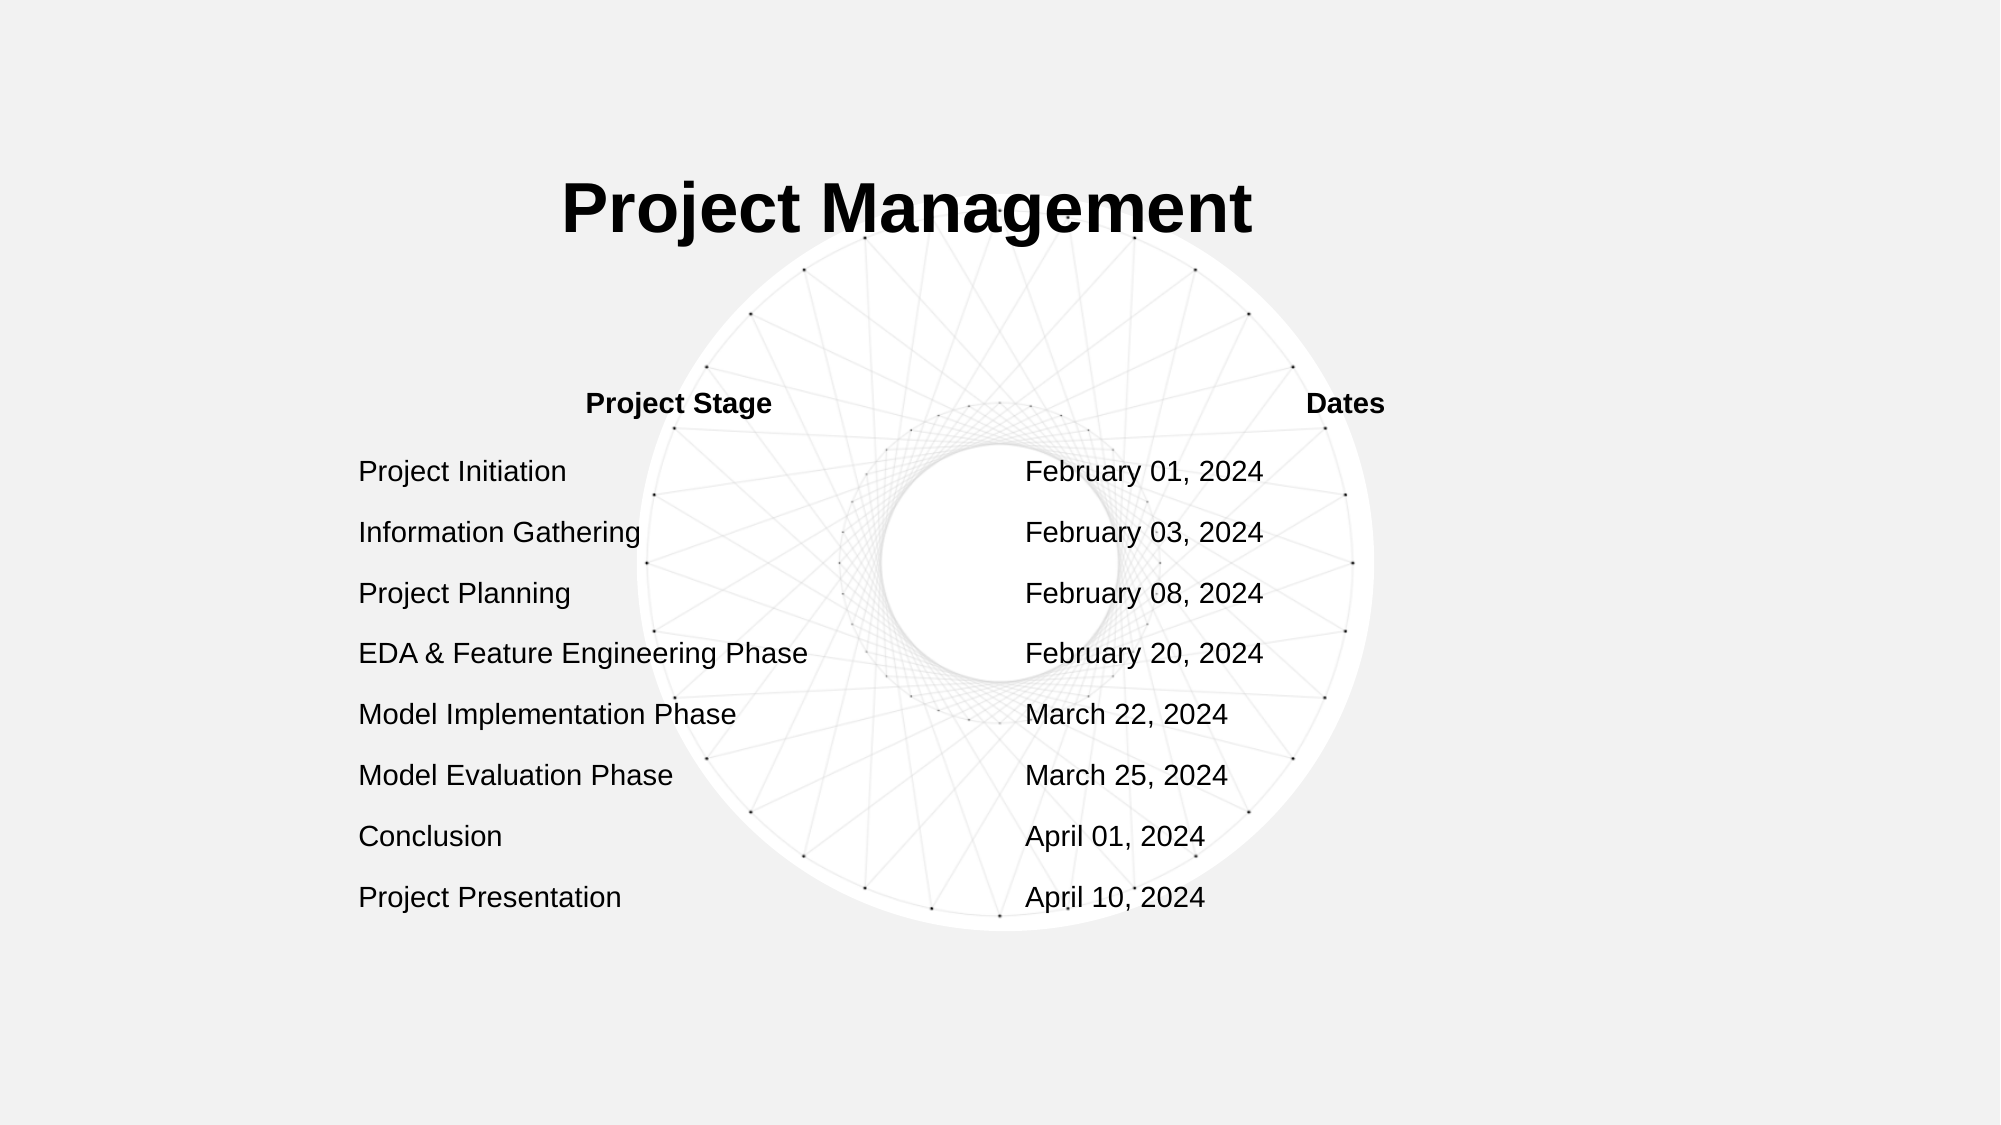

Project Management
| Project Stage | Dates |
| --- | --- |
| Project Initiation | February 01, 2024 |
| Information Gathering | February 03, 2024 |
| Project Planning | February 08, 2024 |
| EDA & Feature Engineering Phase | February 20, 2024 |
| Model Implementation Phase | March 22, 2024 |
| Model Evaluation Phase | March 25, 2024 |
| Conclusion | April 01, 2024 |
| Project Presentation | April 10, 2024 |